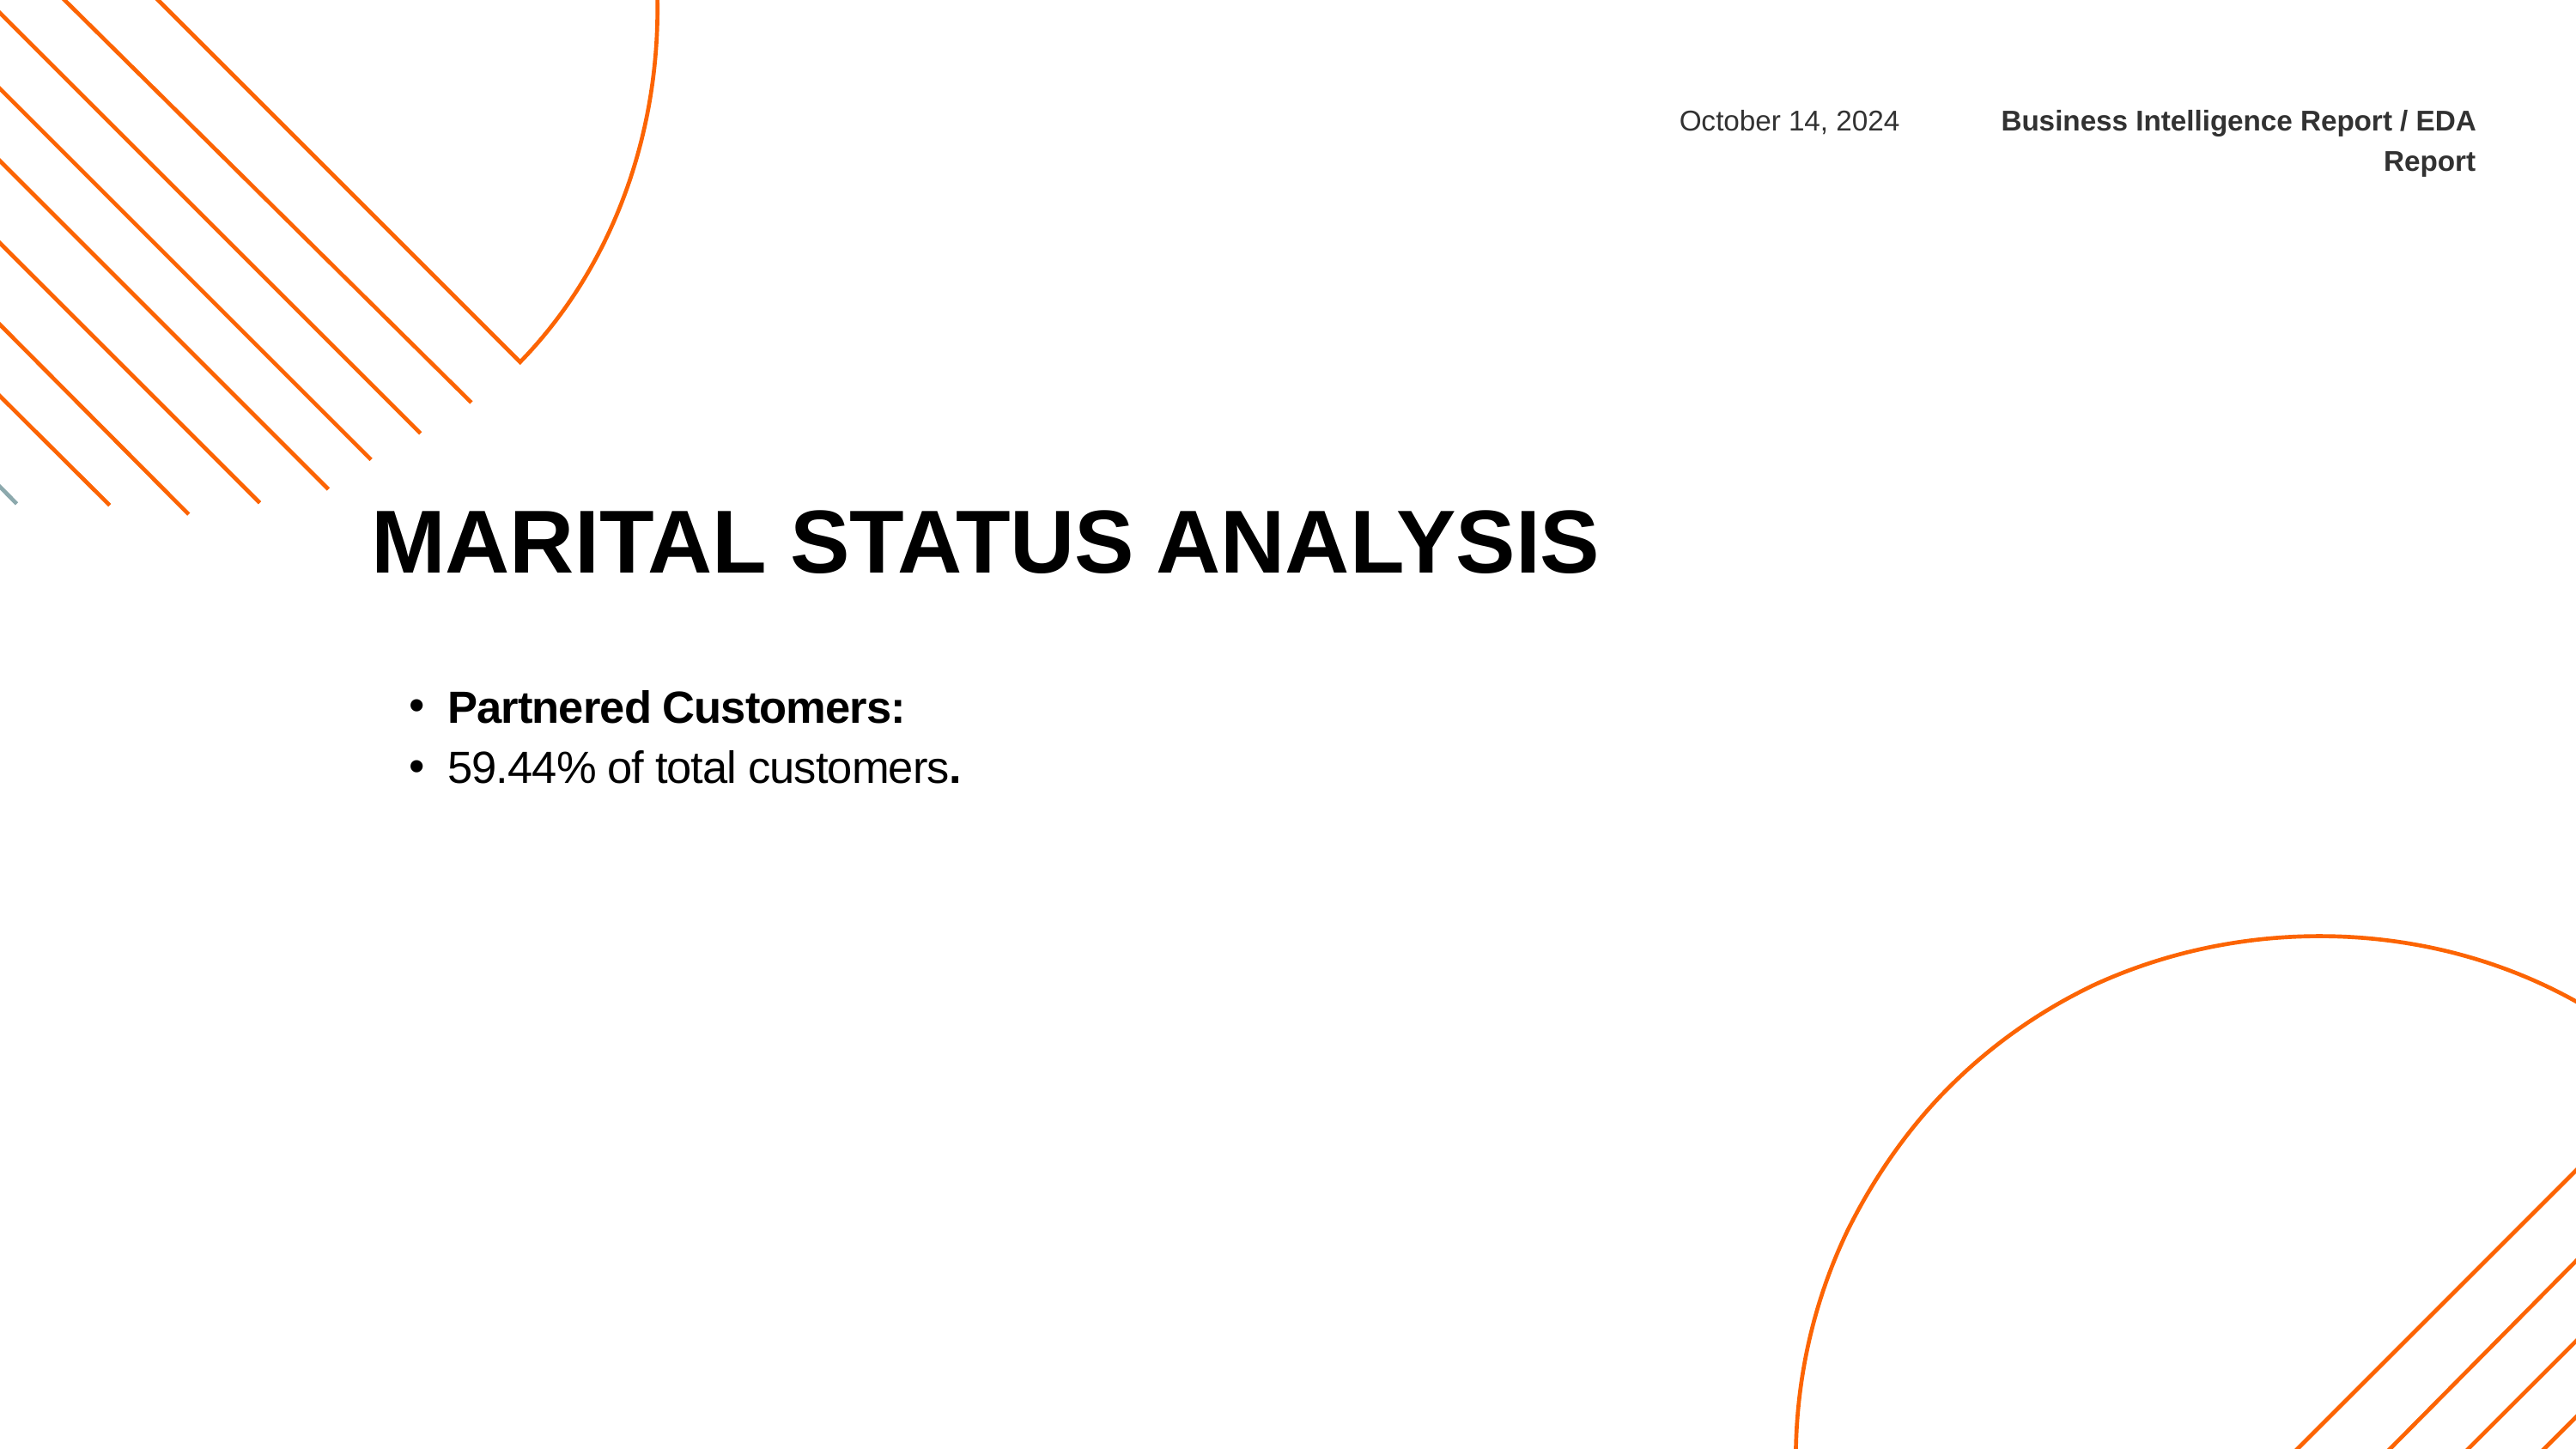

October 14, 2024
Business Intelligence Report / EDA Report

MARITAL STATUS ANALYSIS
Partnered Customers:
59.44% of total customers.